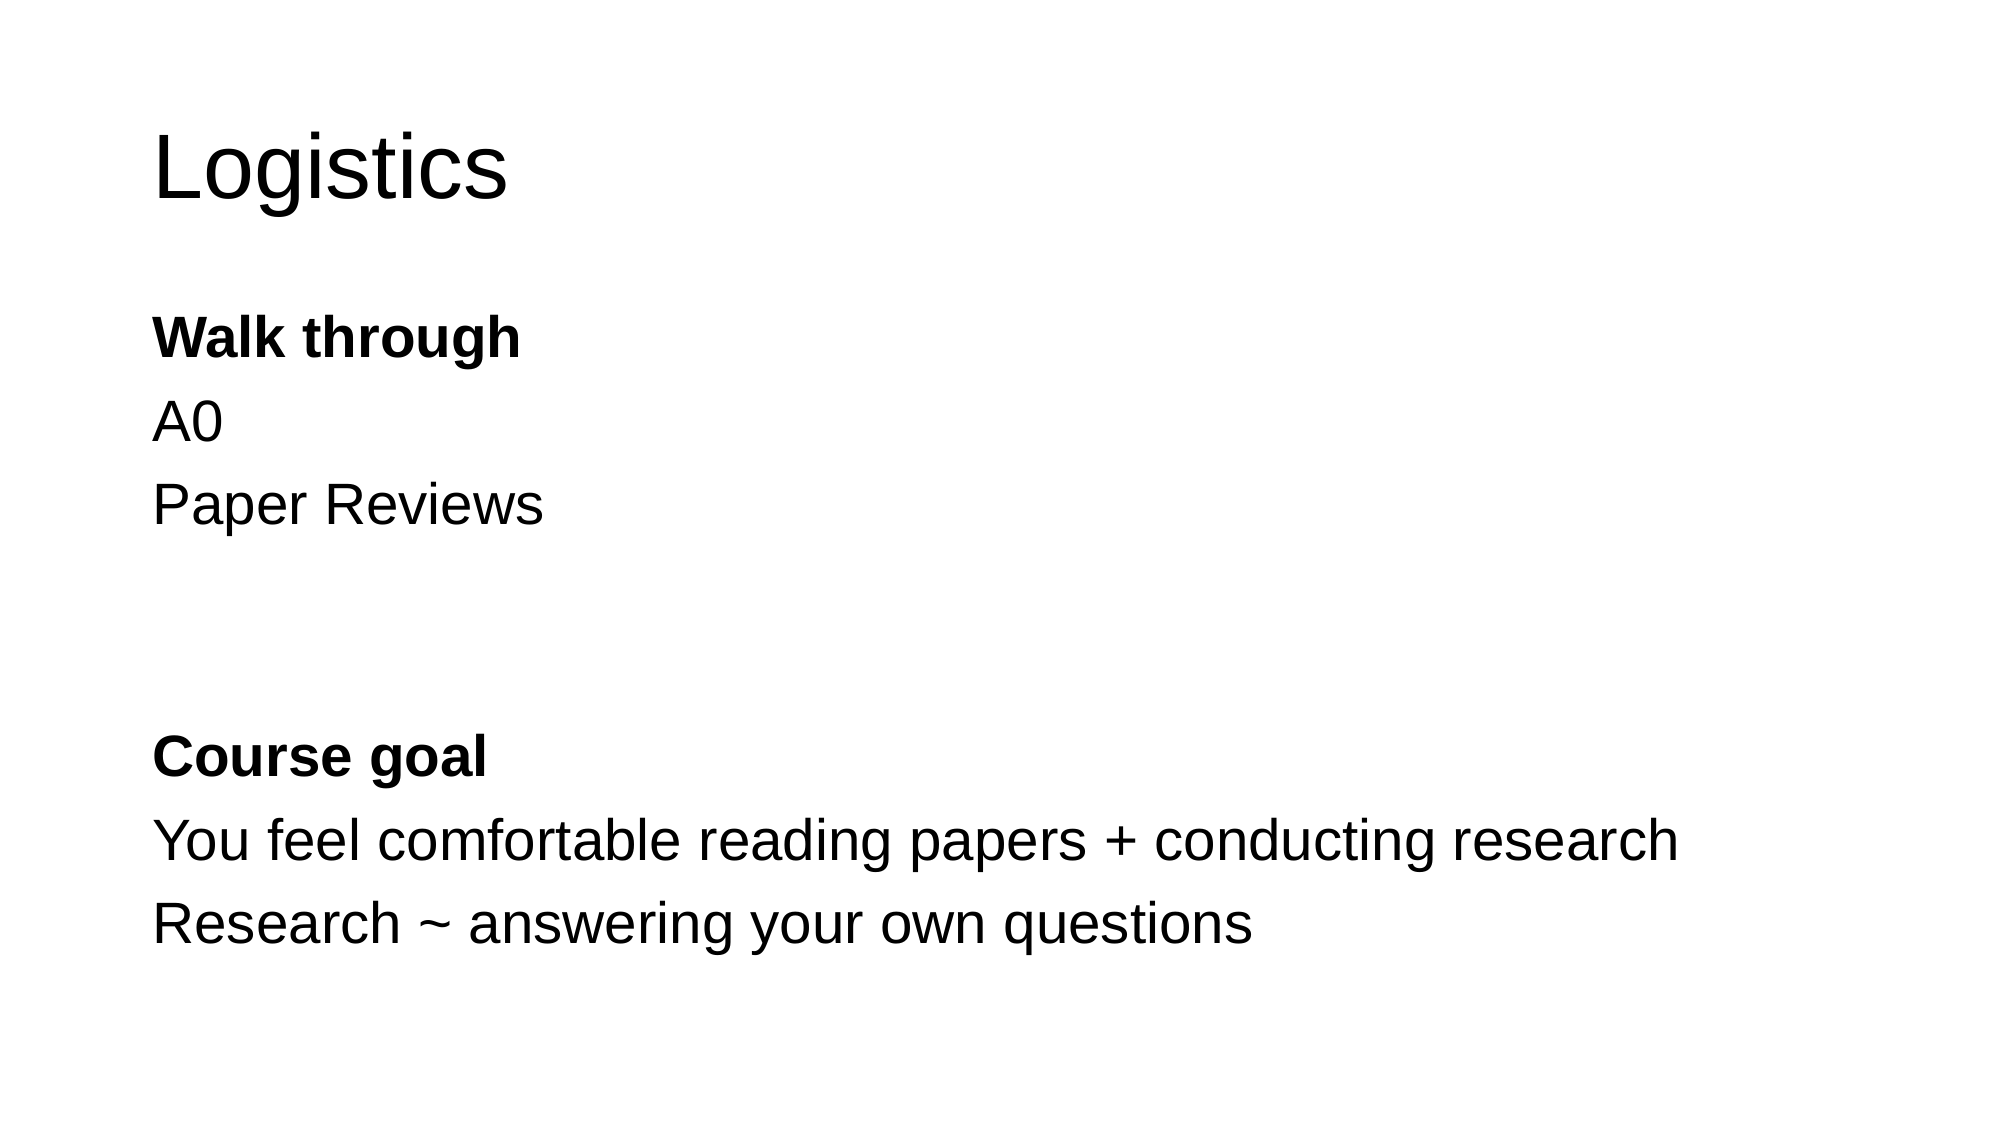

# Logistics
Walk through
A0
Paper Reviews

Course goal
You feel comfortable reading papers + conducting research
Research ~ answering your own questions